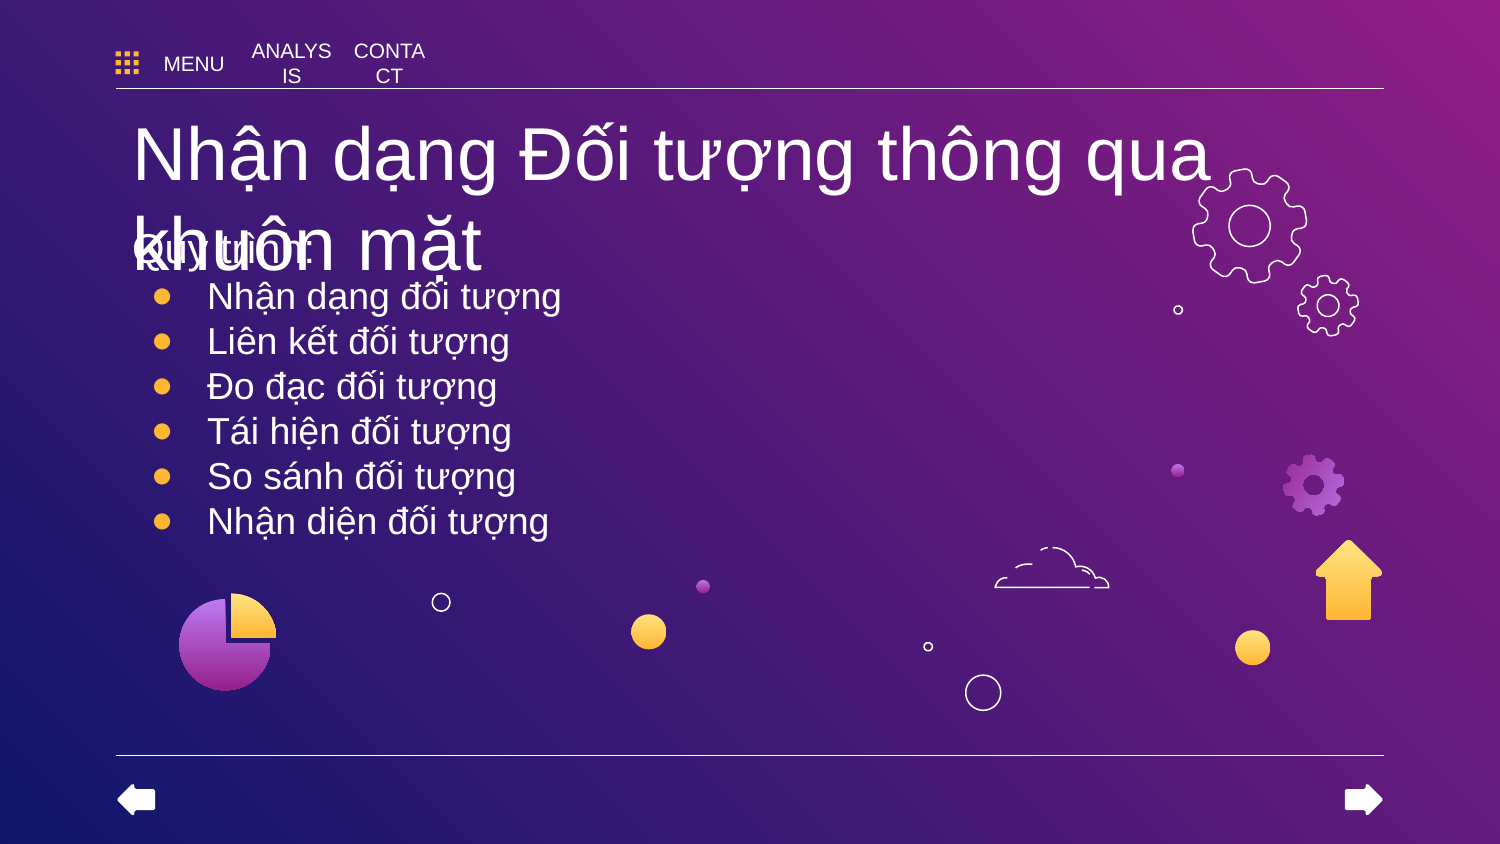

MENU
ANALYSIS
CONTACT

# Nhận dạng Đối tượng thông qua khuôn mặt

Quy trình:
Nhận dạng đối tượng
Liên kết đối tượng
Đo đạc đối tượng
Tái hiện đối tượng
So sánh đối tượng
Nhận diện đối tượng